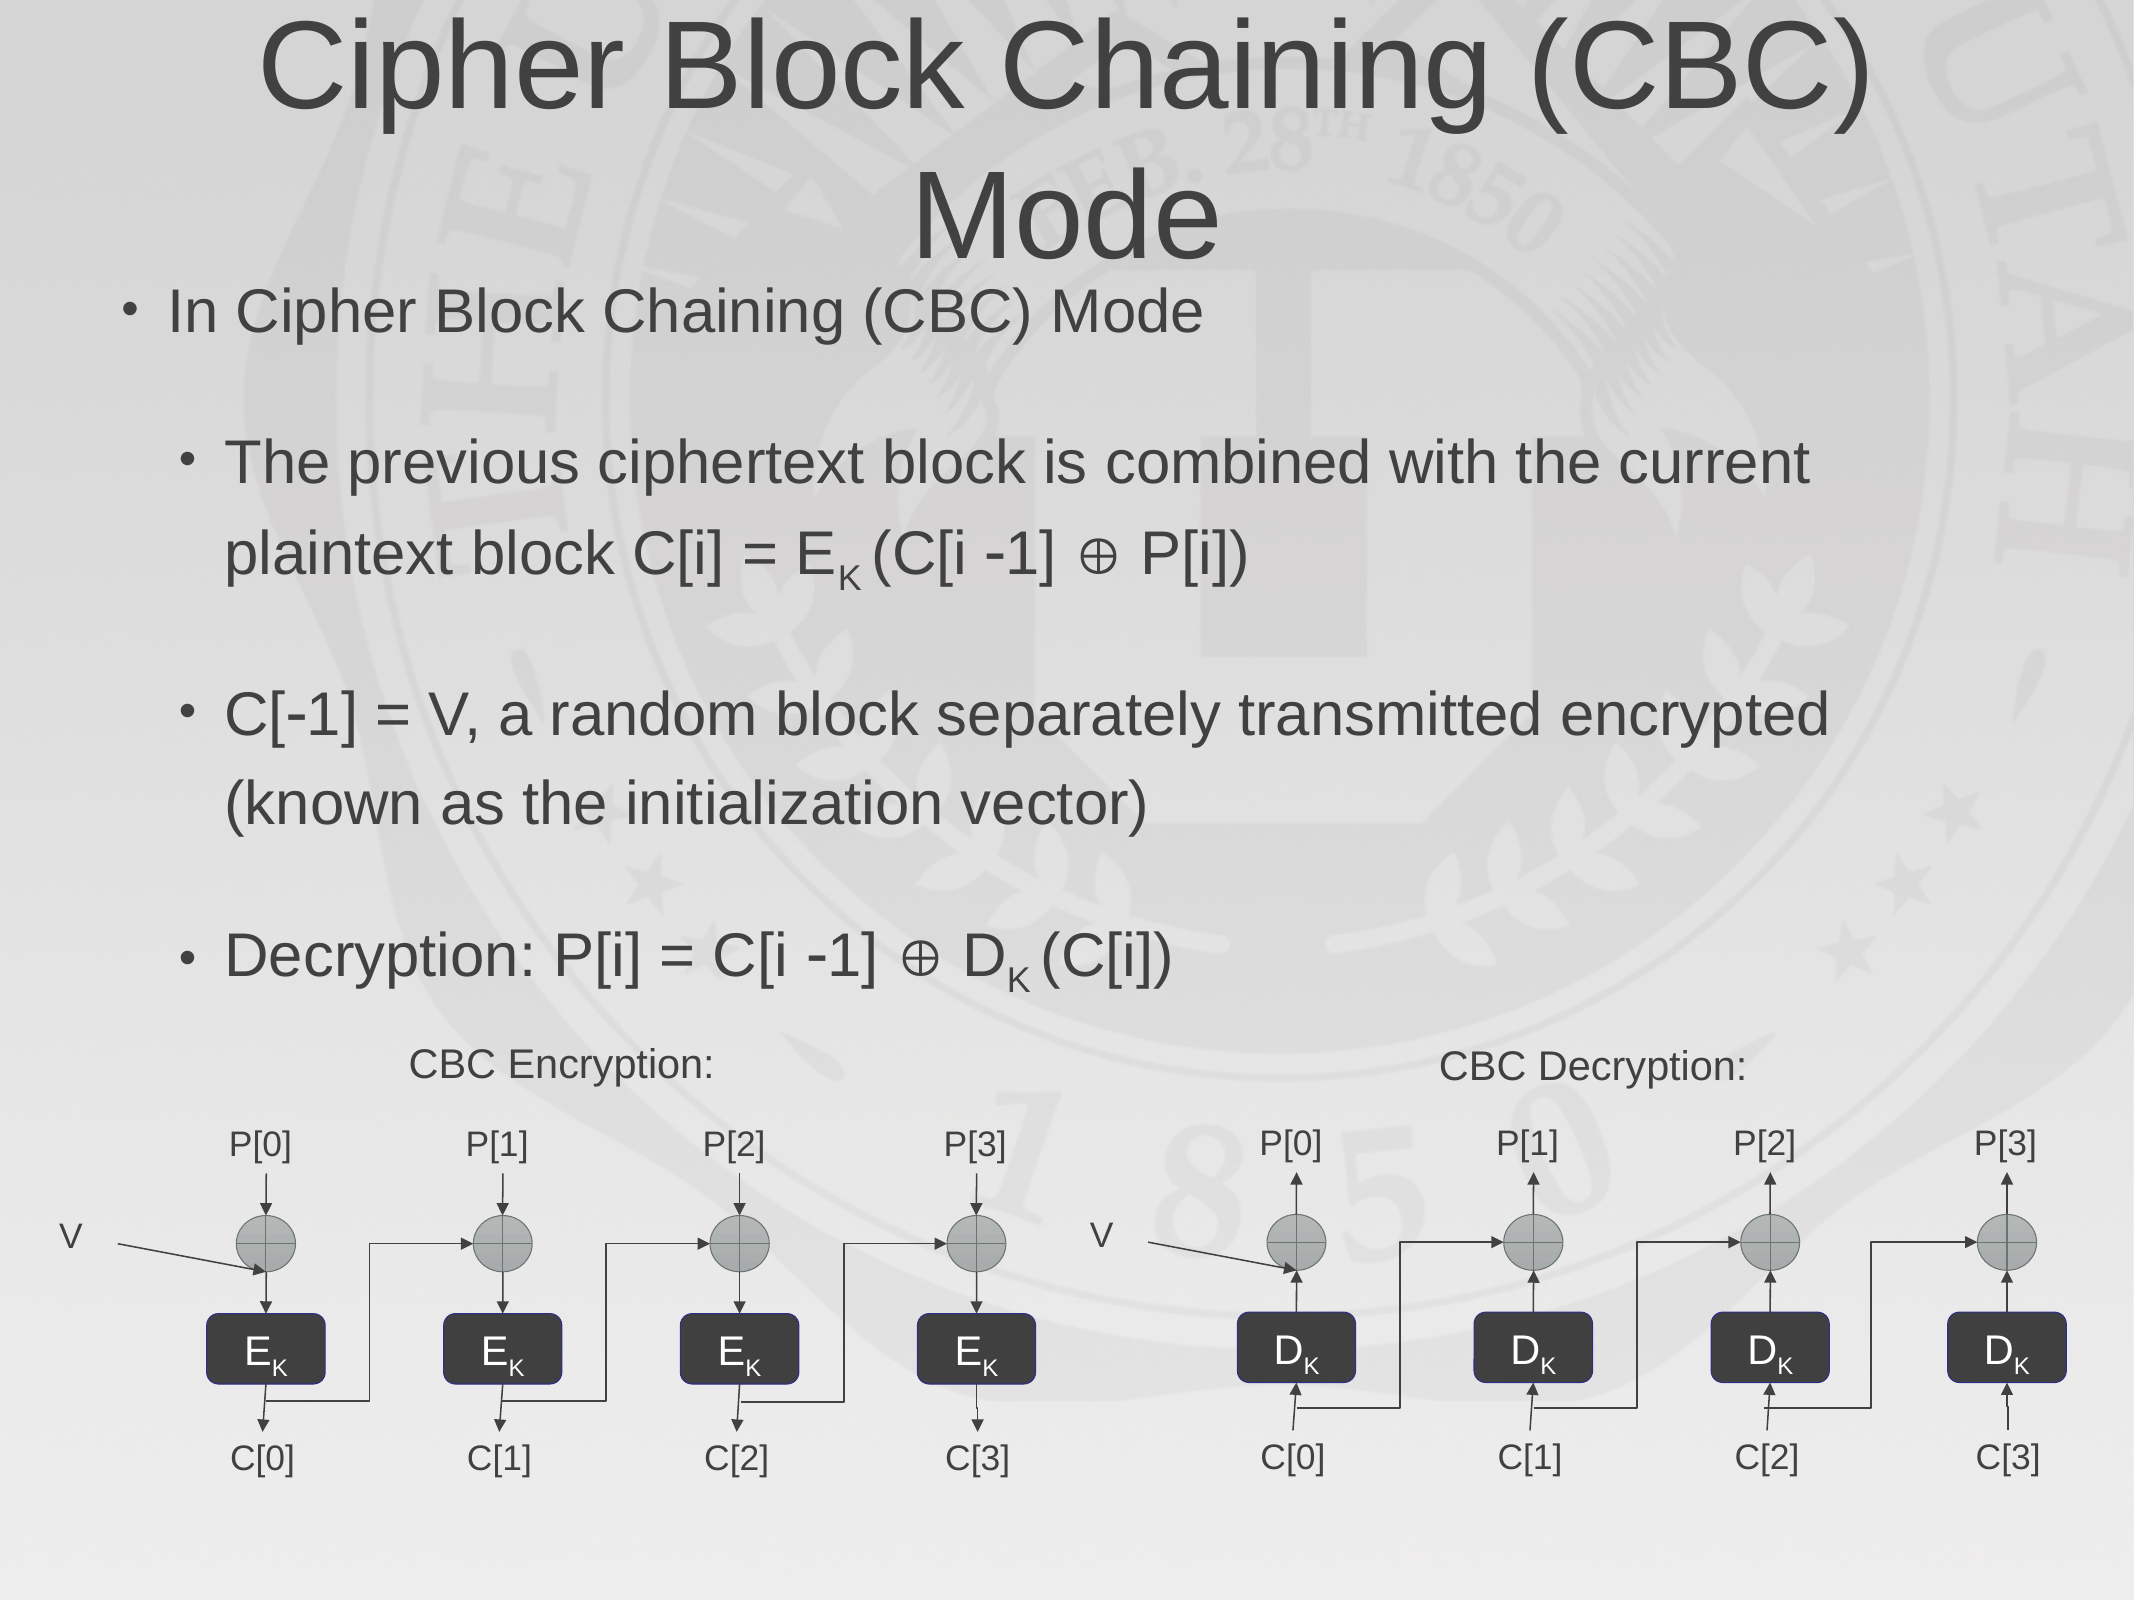

# Cipher Block Chaining (CBC) Mode
In Cipher Block Chaining (CBC) Mode
The previous ciphertext block is combined with the current plaintext block C[i] = EK (C[i −1] ⊕ P[i])
C[−1] = V, a random block separately transmitted encrypted (known as the initialization vector)
Decryption: P[i] = C[i −1] ⊕ DK (C[i])

CBC Encryption:
CBC Decryption:
P[3]
P[0]
P[1]
P[2]
P[3]
P[0]
P[1]
P[2]
V
V

DK
DK
DK
DK
EK
EK
EK
EK
C[0]
C[1]
C[2]
C[3]
C[0]
C[1]
C[2]
C[3]